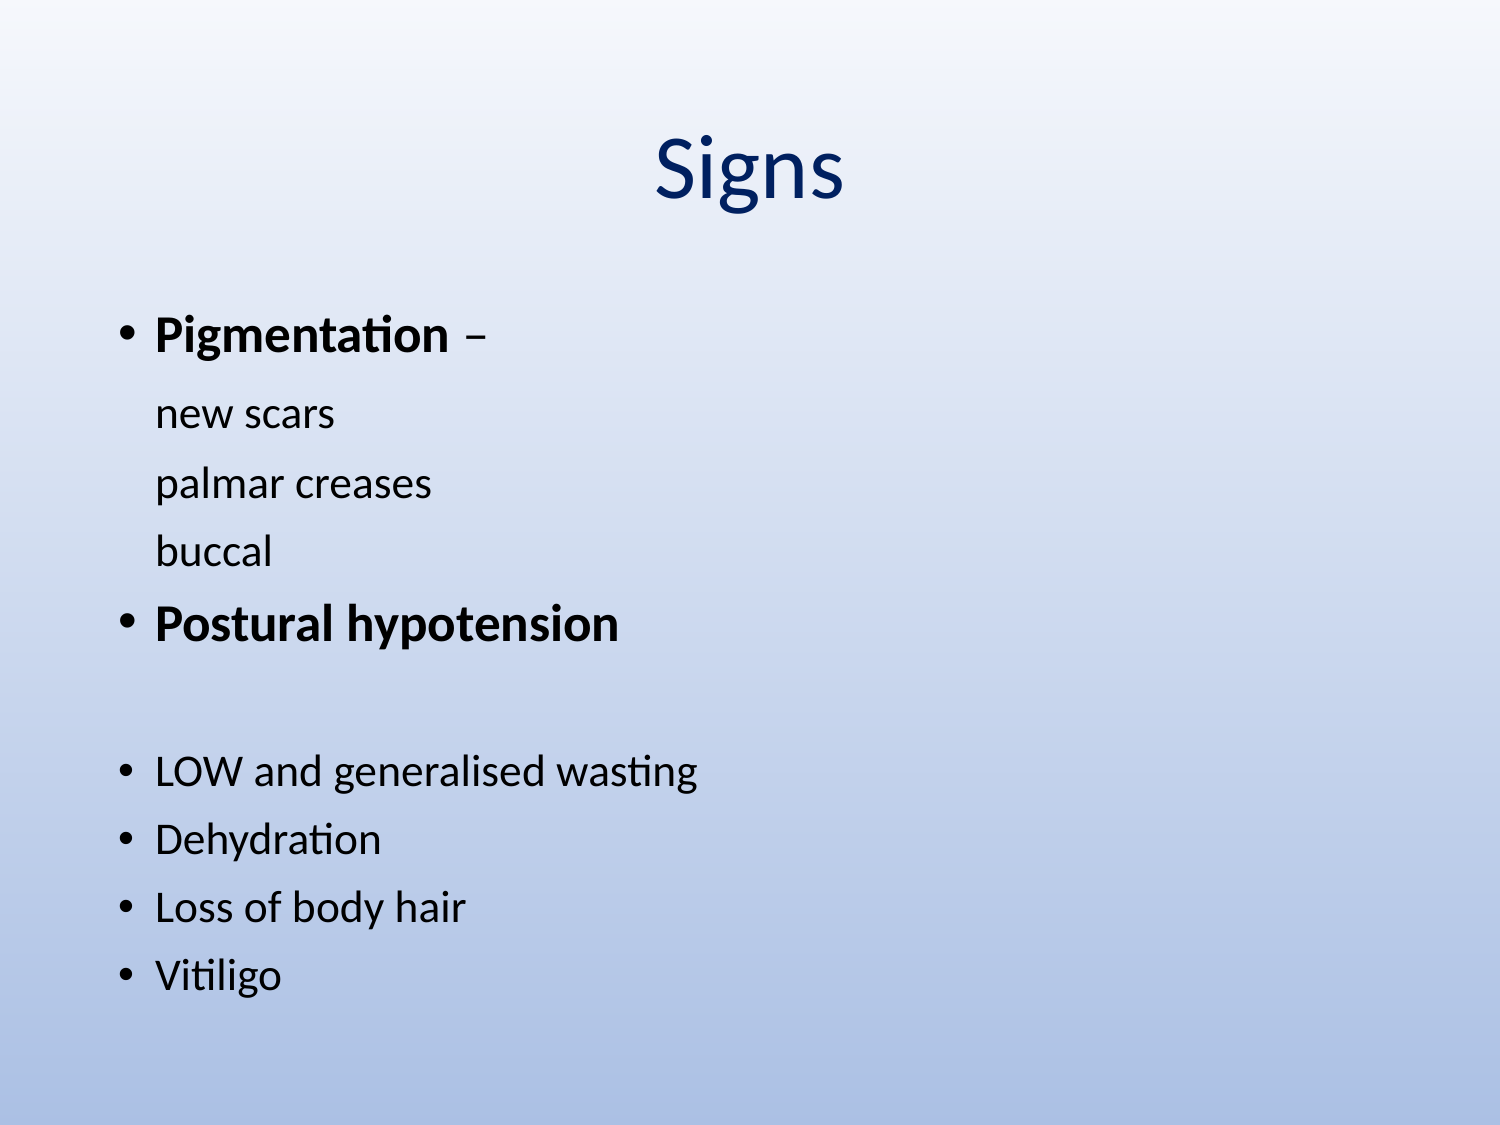

# Signs
Pigmentation –
	new scars
	palmar creases
	buccal
Postural hypotension

LOW and generalised wasting
Dehydration
Loss of body hair
Vitiligo